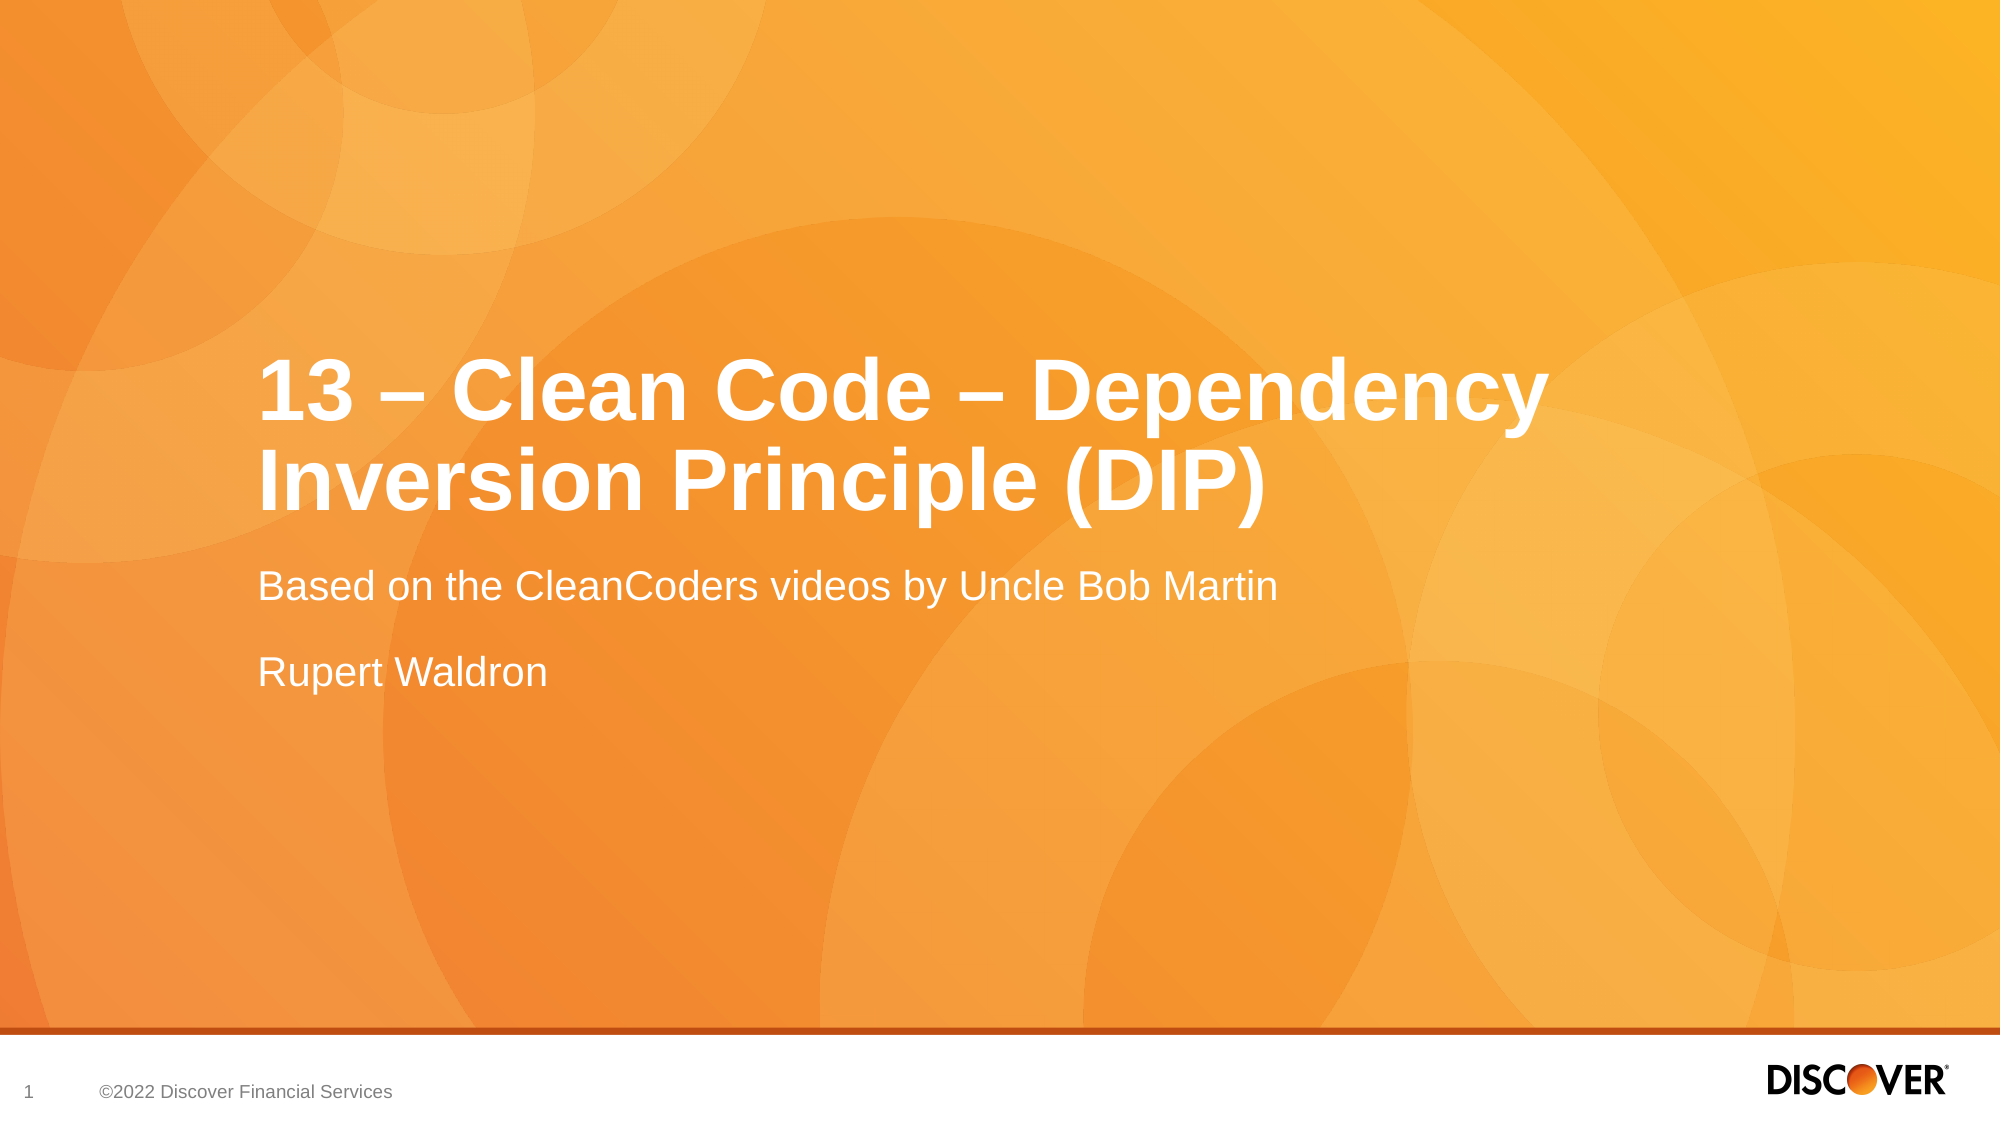

# 13 – Clean Code – Dependency Inversion Principle (DIP)
Based on the CleanCoders videos by Uncle Bob Martin
Rupert Waldron